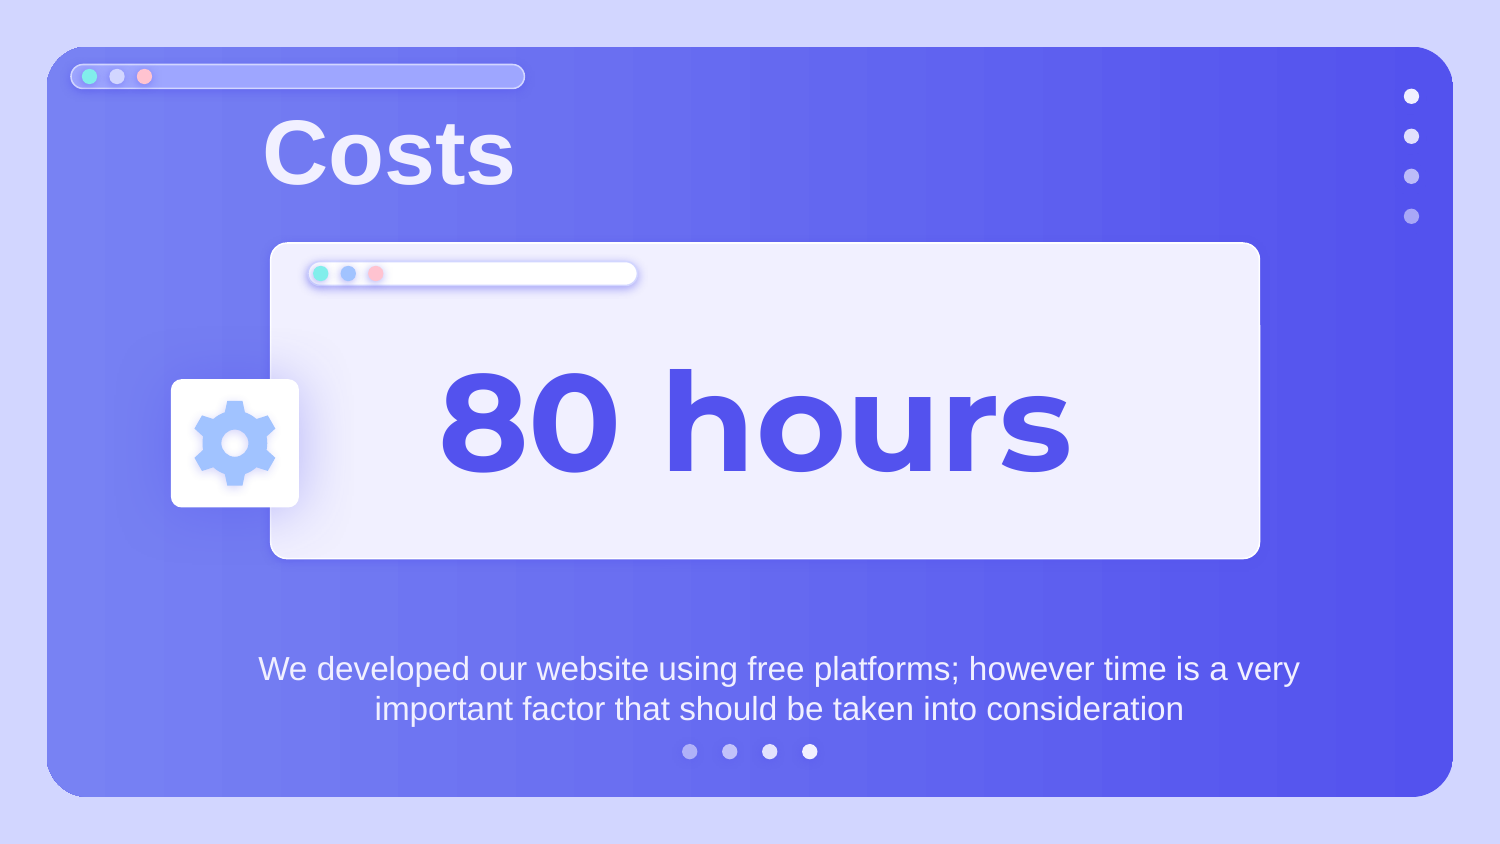

Costs

# 80 hours

We developed our website using free platforms; however time is a very important factor that should be taken into consideration